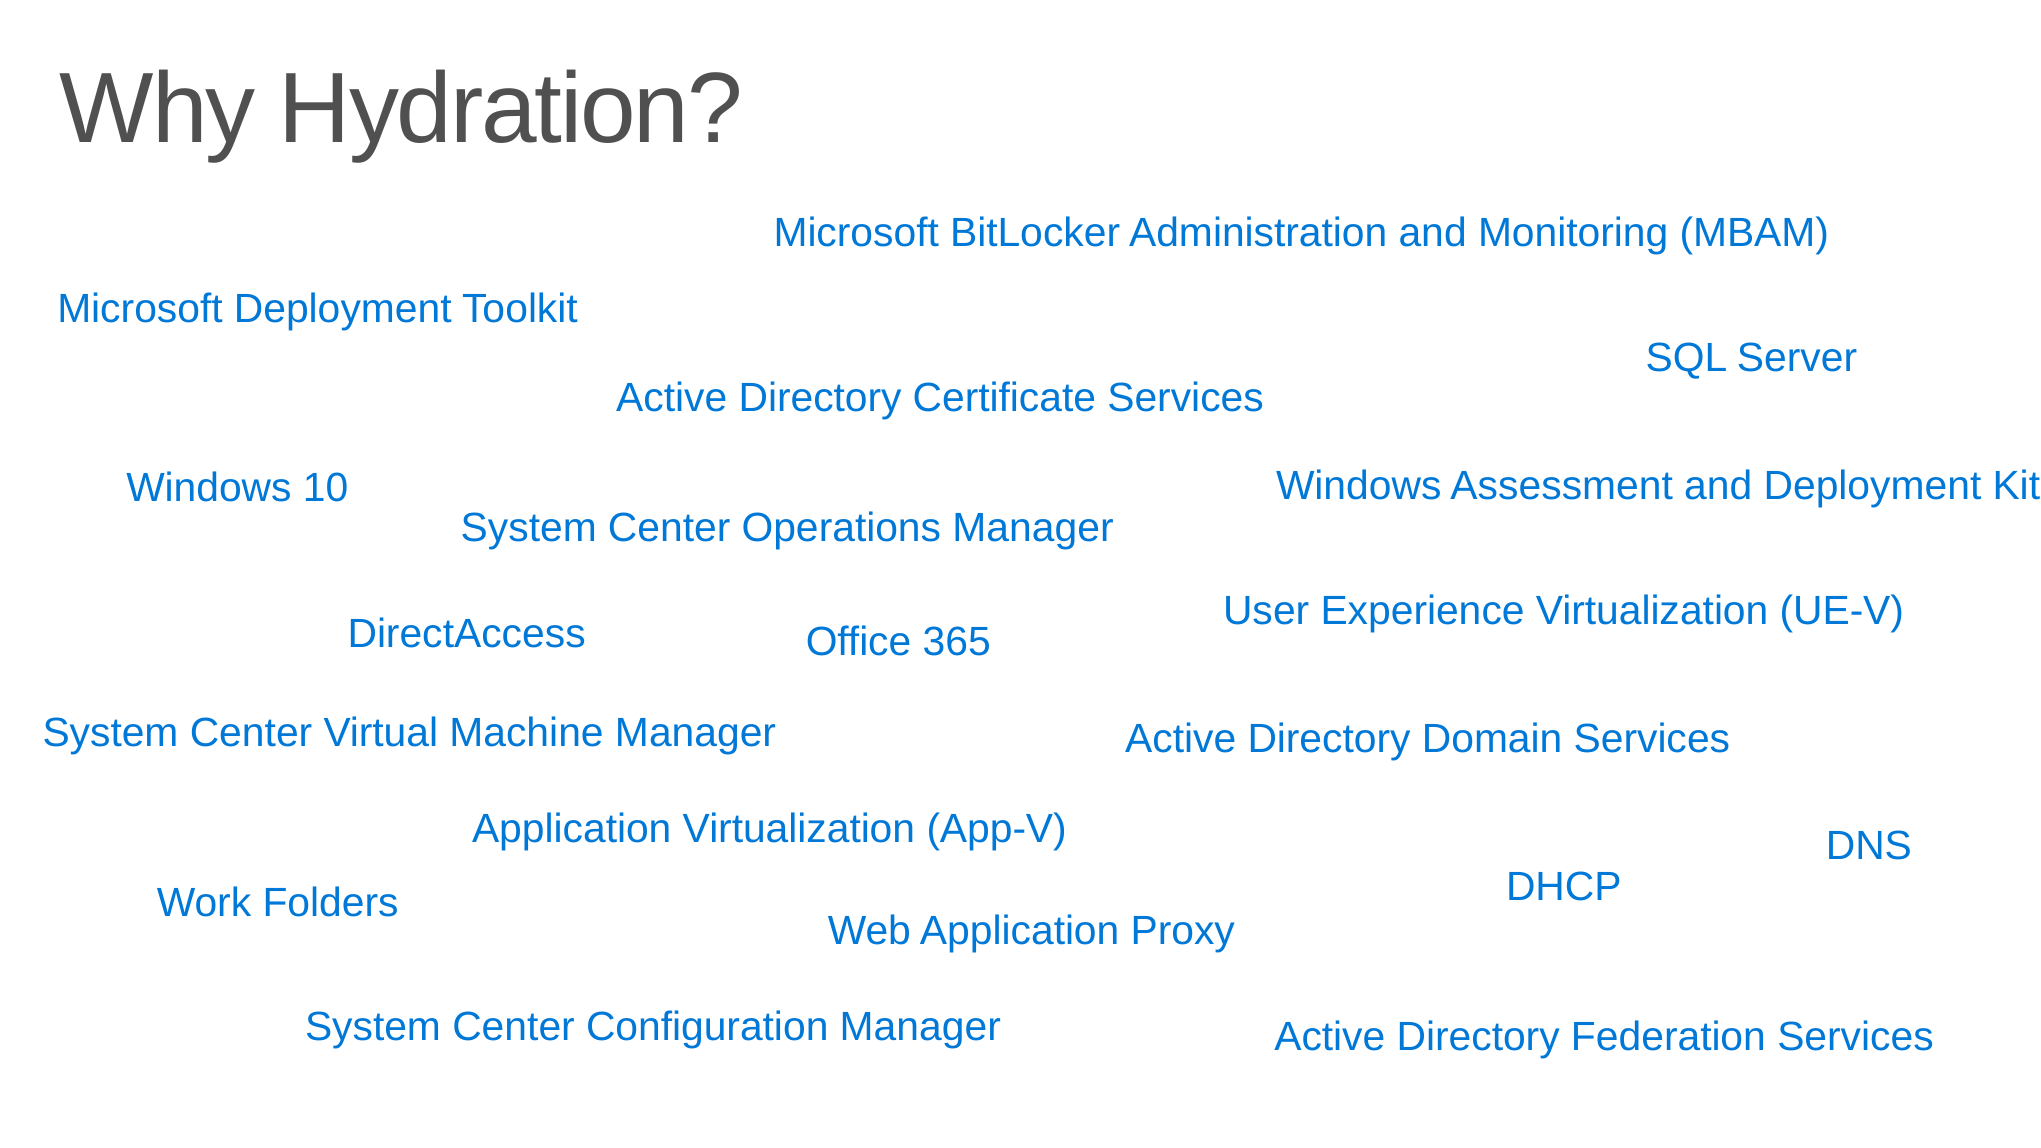

Why Hydration?
Microsoft BitLocker Administration and Monitoring (MBAM)
Microsoft Deployment Toolkit
SQL Server
Active Directory Certificate Services
Windows 10
Windows Assessment and Deployment Kit
System Center Operations Manager
User Experience Virtualization (UE-V)
DirectAccess
Office 365
System Center Virtual Machine Manager
Active Directory Domain Services
Application Virtualization (App-V)
DNS
DHCP
Work Folders
Web Application Proxy
System Center Configuration Manager
Active Directory Federation Services